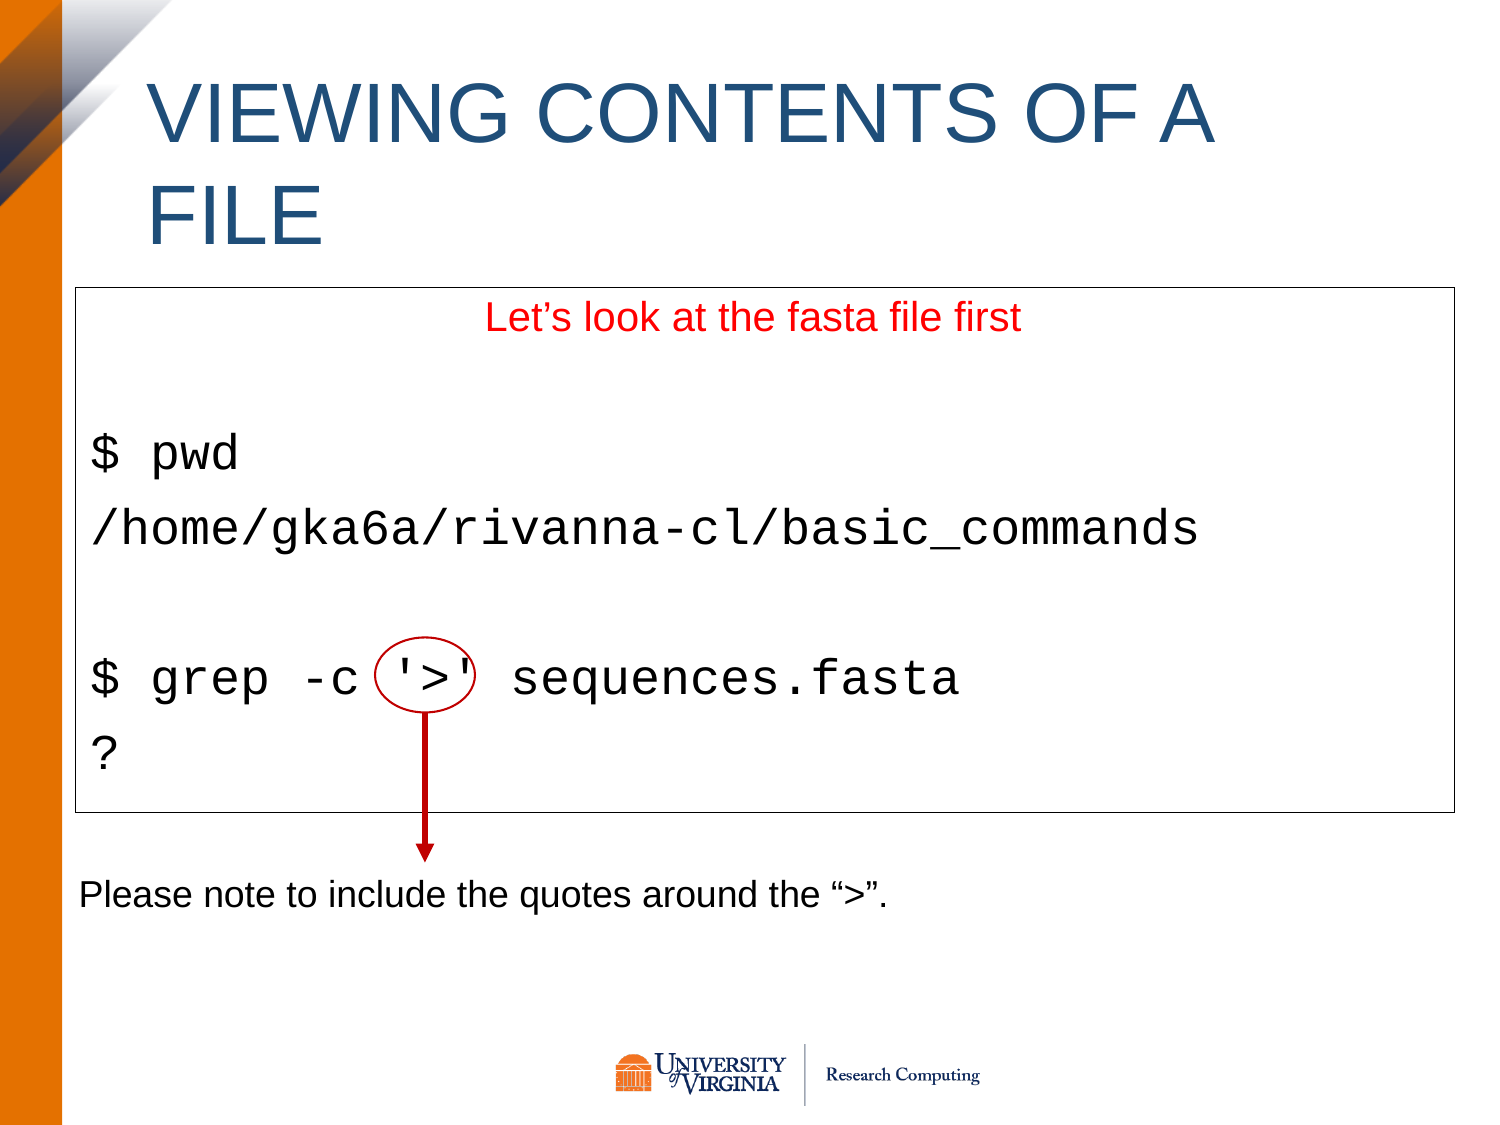

VIEWING CONTENTS OF A FILE
Let’s look at the fasta file first

$ pwd
/home/gka6a/rivanna-cl/basic_commands

$ grep -c '>' sequences.fasta
?

Please note to include the quotes around the “>”.